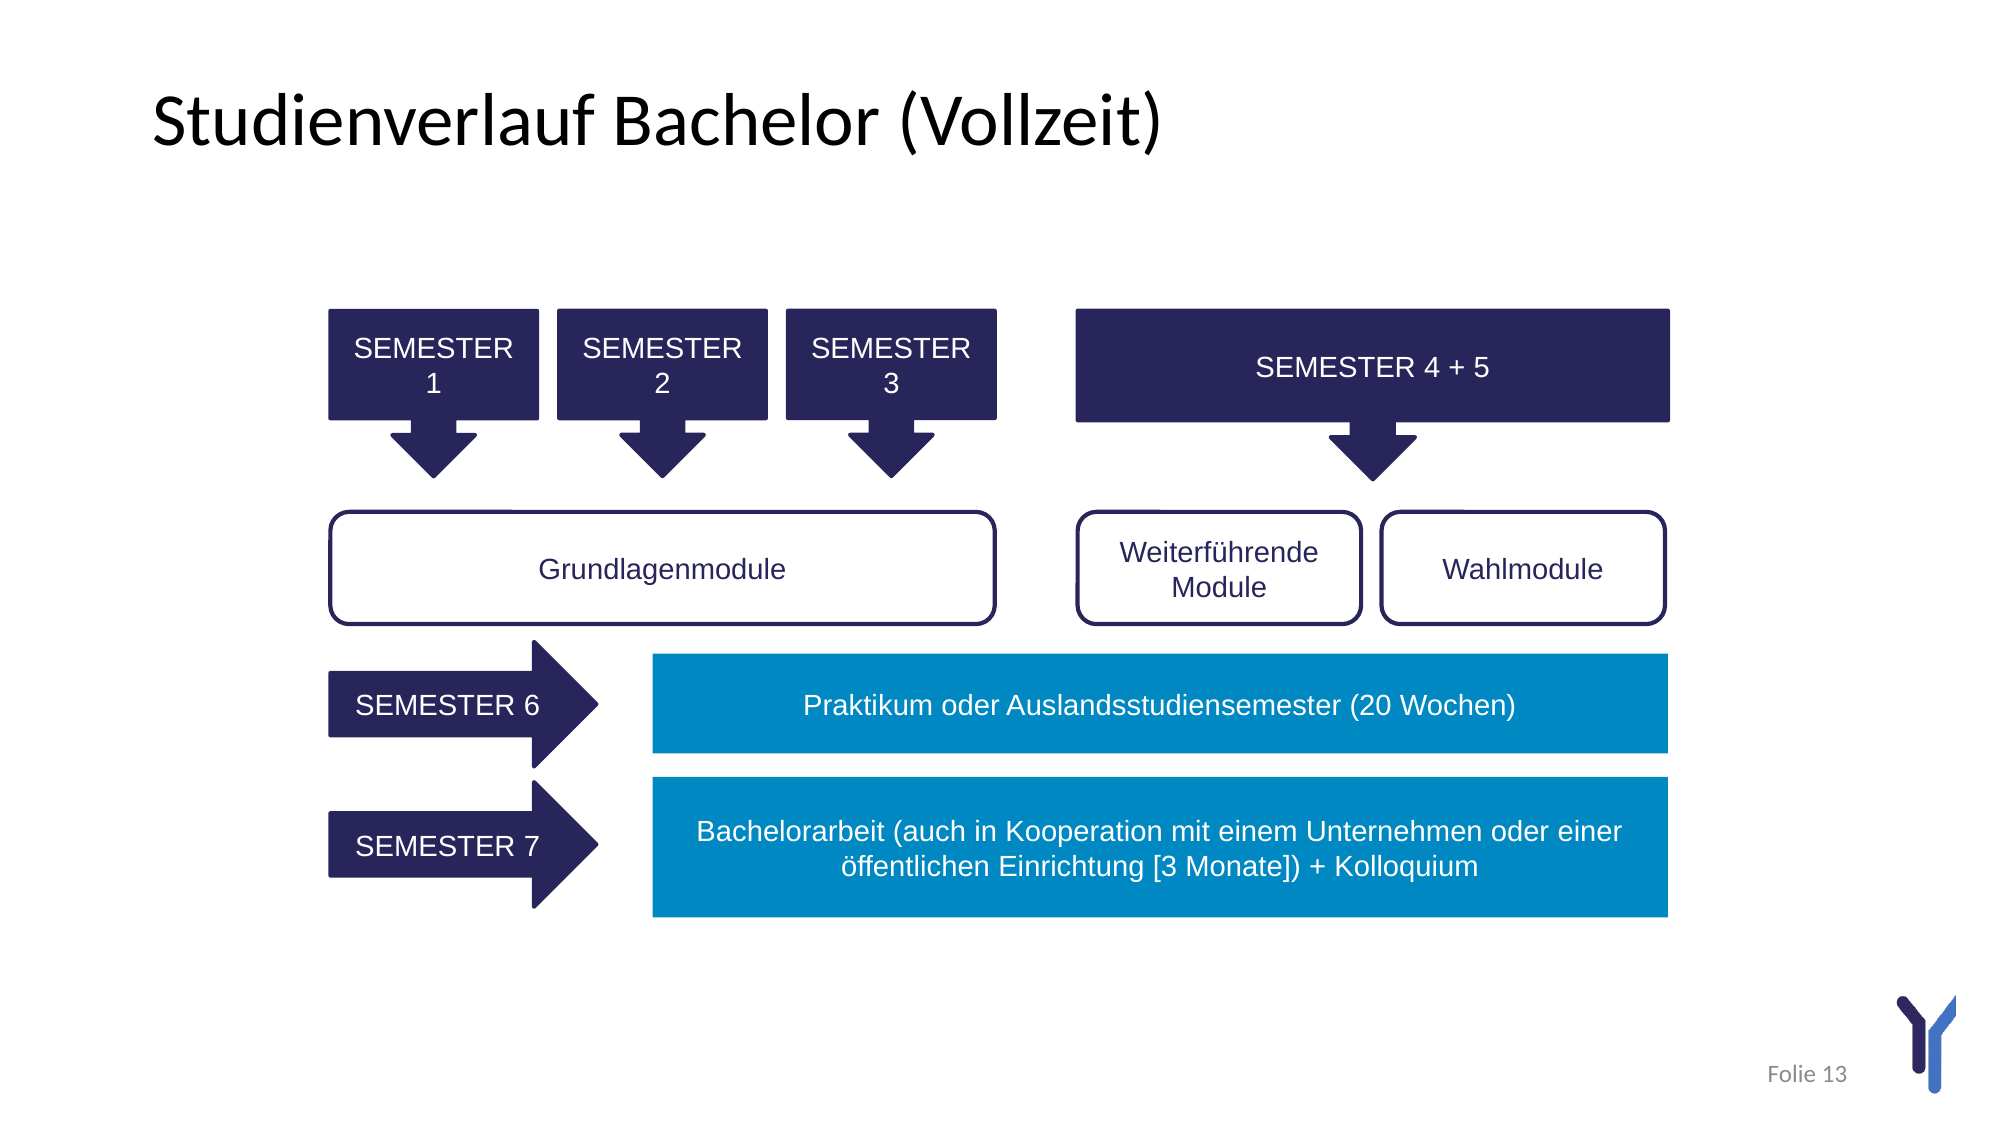

# Studienverlauf Bachelor (Vollzeit)

SEMESTER 3
SEMESTER 2
SEMESTER 4 + 5
SEMESTER 1
Grundlagenmodule
Weiterführende Module
Wahlmodule
SEMESTER 6
Praktikum oder Auslandsstudiensemester (20 Wochen)
Bachelorarbeit (auch in Kooperation mit einem Unternehmen oder einer öffentlichen Einrichtung [3 Monate]) + Kolloquium
SEMESTER 7
Folie 13